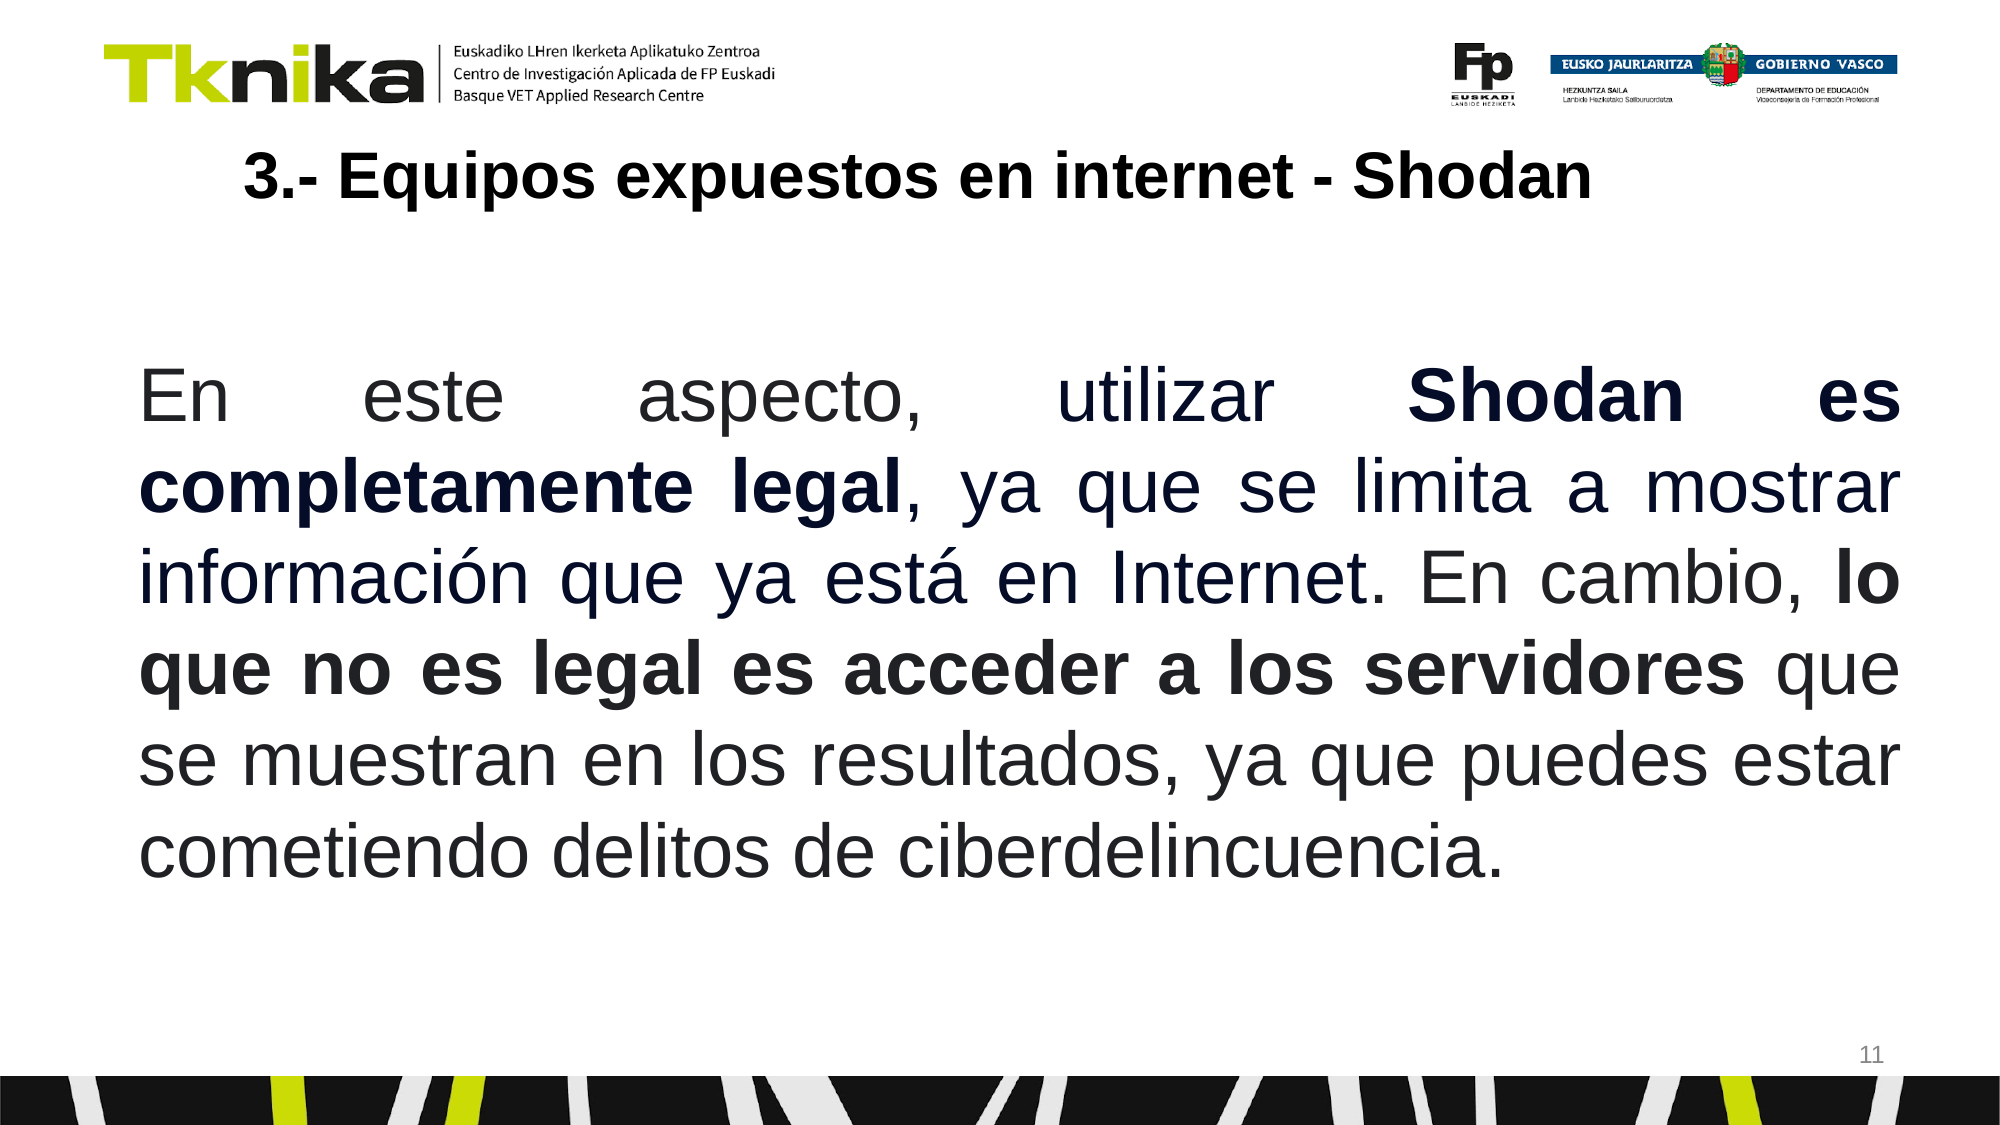

# 3.- Equipos expuestos en internet - Shodan
En este aspecto, utilizar Shodan es completamente legal, ya que se limita a mostrar información que ya está en Internet. En cambio, lo que no es legal es acceder a los servidores que se muestran en los resultados, ya que puedes estar cometiendo delitos de ciberdelincuencia.
11